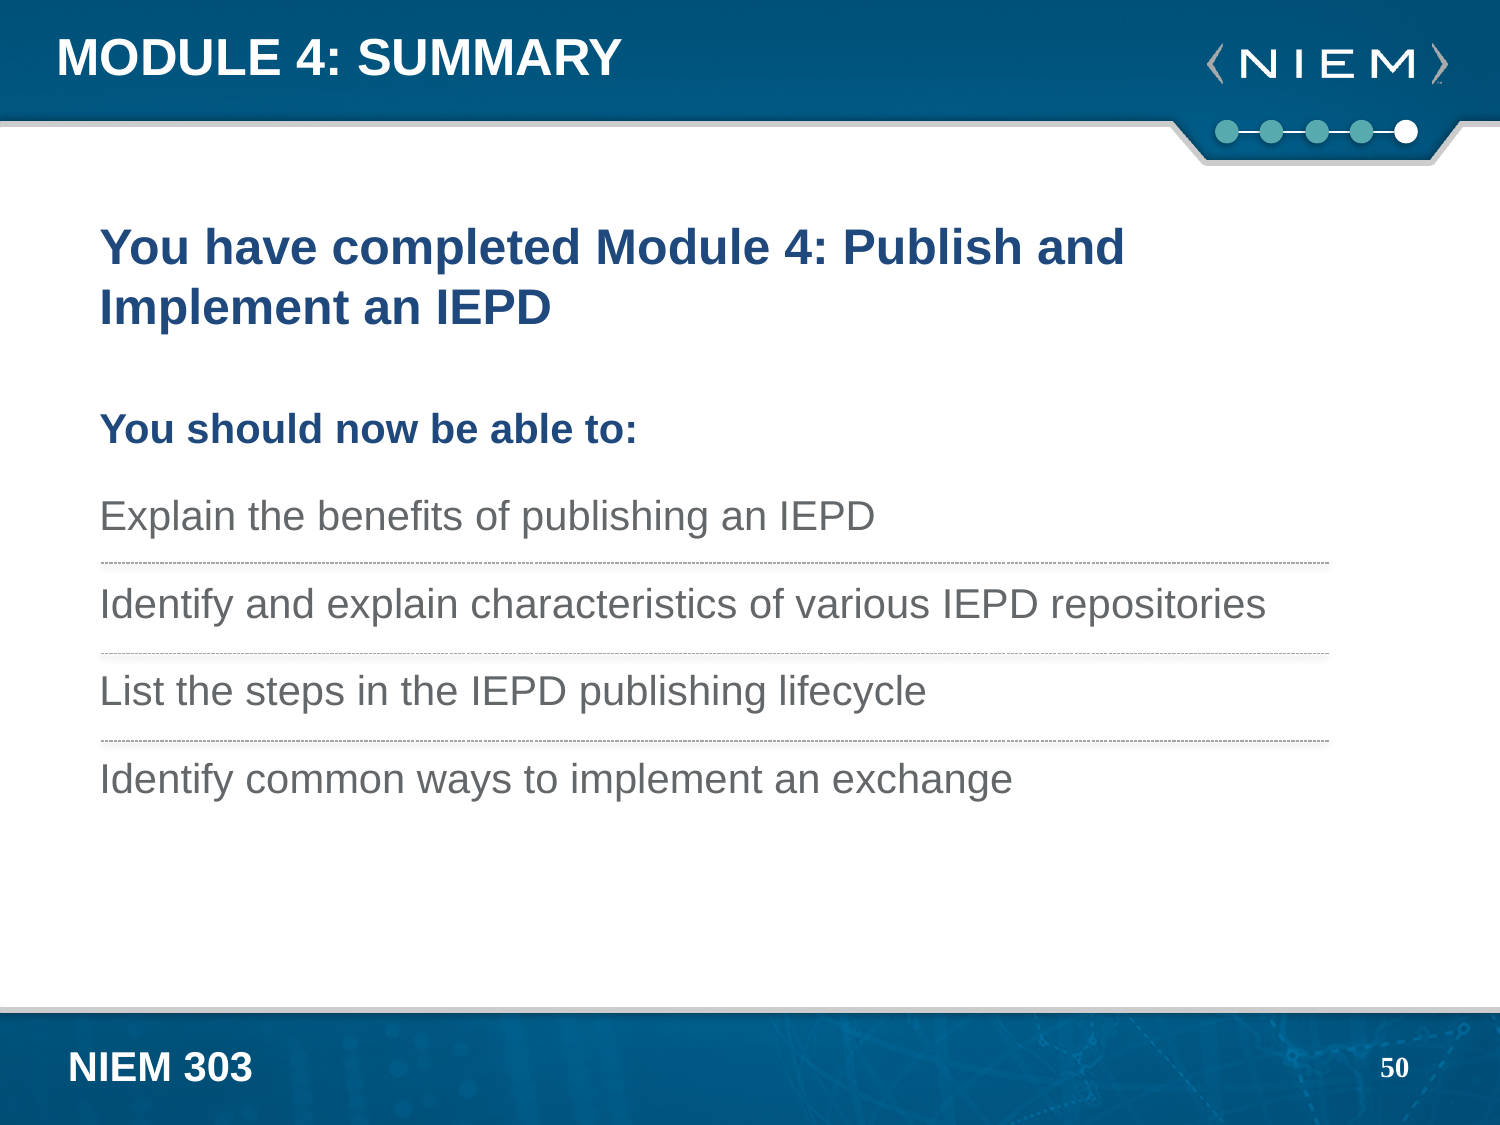

# Module 4: Summary

You have completed Module 4: Publish and Implement an IEPD

You should now be able to:
Explain the benefits of publishing an IEPD
Identify and explain characteristics of various IEPD repositories
List the steps in the IEPD publishing lifecycle
Identify common ways to implement an exchange

50